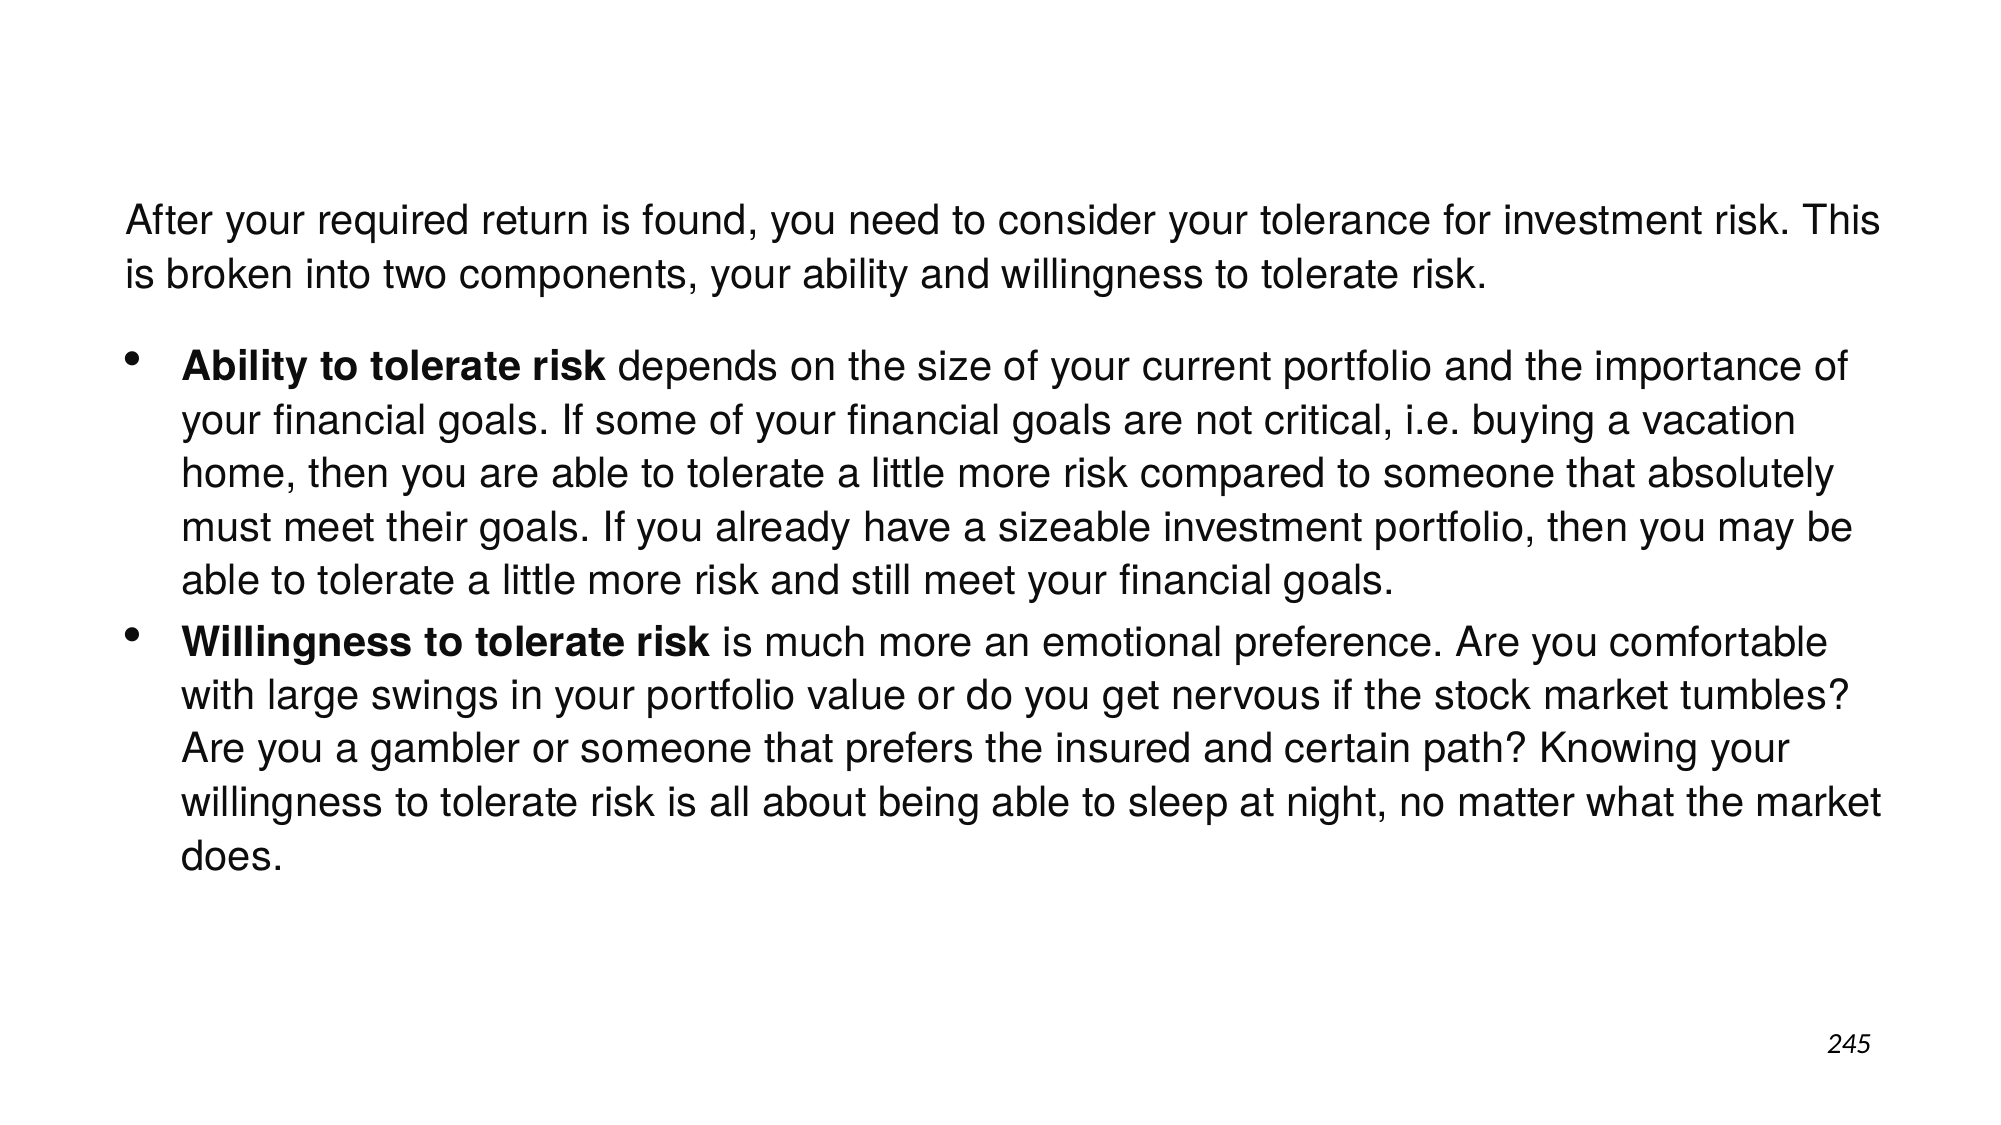

After your required return is found, you need to consider your tolerance for investment risk. This is broken into two components, your ability and willingness to tolerate risk.
Ability to tolerate risk depends on the size of your current portfolio and the importance of your financial goals. If some of your financial goals are not critical, i.e. buying a vacation home, then you are able to tolerate a little more risk compared to someone that absolutely must meet their goals. If you already have a sizeable investment portfolio, then you may be able to tolerate a little more risk and still meet your financial goals.
Willingness to tolerate risk is much more an emotional preference. Are you comfortable with large swings in your portfolio value or do you get nervous if the stock market tumbles? Are you a gambler or someone that prefers the insured and certain path? Knowing your willingness to tolerate risk is all about being able to sleep at night, no matter what the market does.